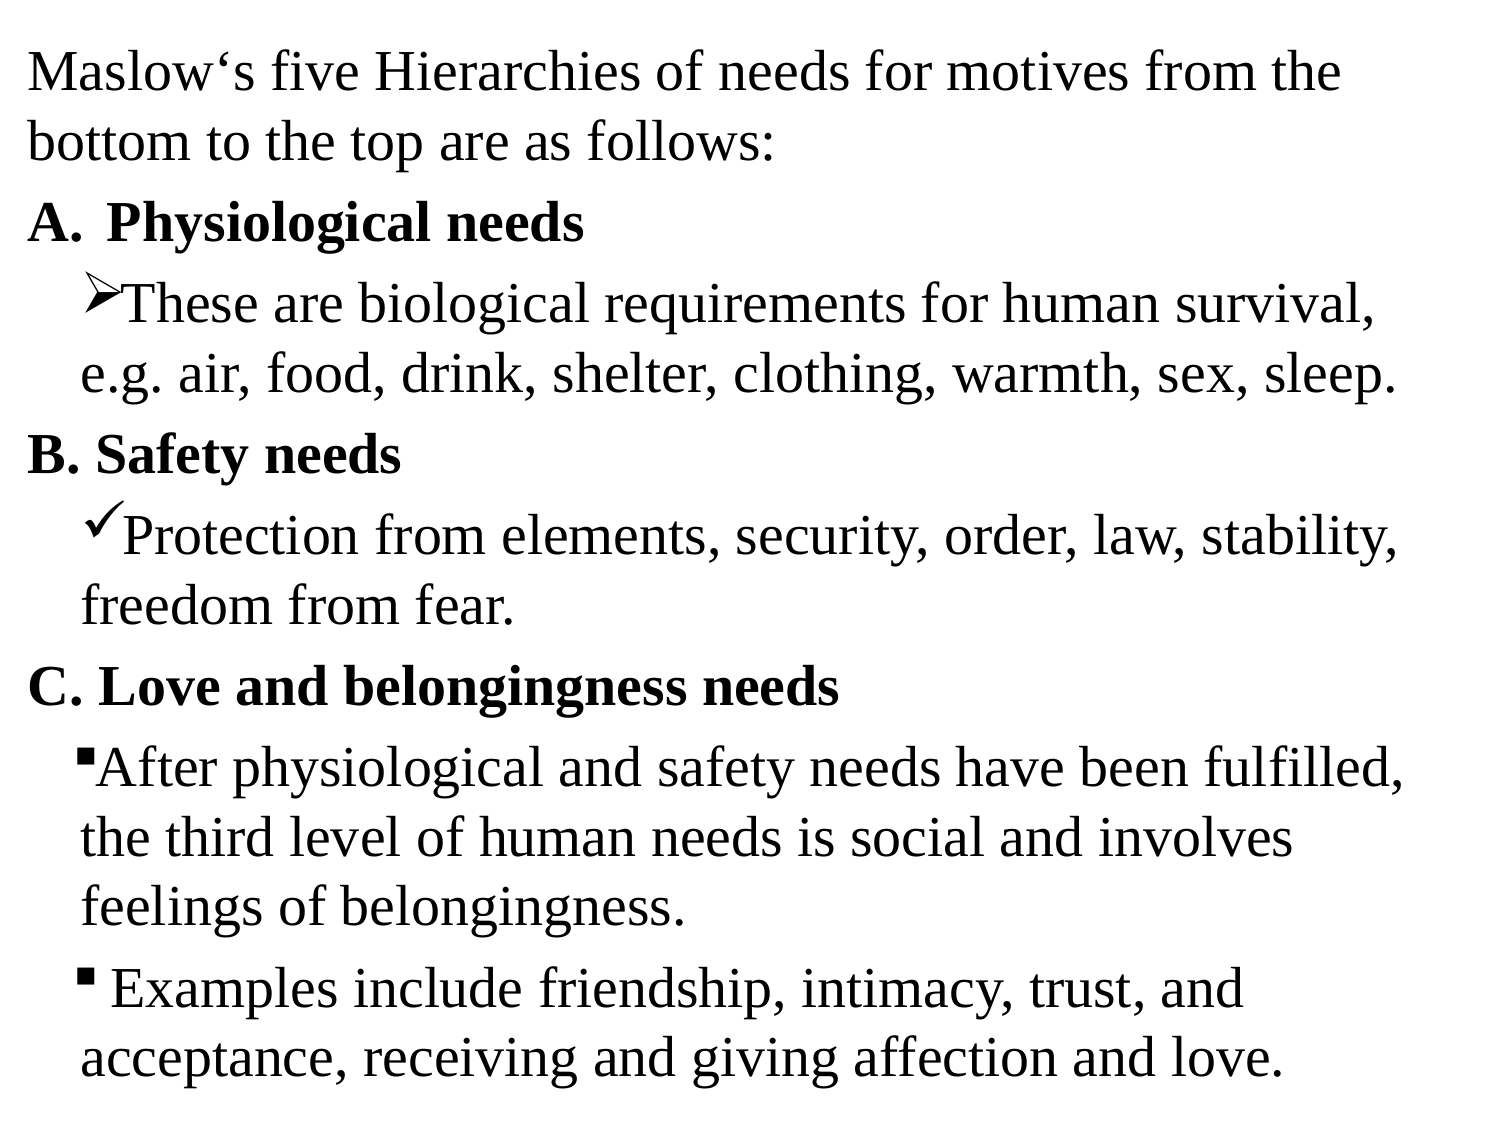

Maslow‘s five Hierarchies of needs for motives from the bottom to the top are as follows:
Physiological needs
These are biological requirements for human survival, e.g. air, food, drink, shelter, clothing, warmth, sex, sleep.
B. Safety needs
Protection from elements, security, order, law, stability, freedom from fear.
C. Love and belongingness needs
After physiological and safety needs have been fulfilled, the third level of human needs is social and involves feelings of belongingness.
 Examples include friendship, intimacy, trust, and acceptance, receiving and giving affection and love.